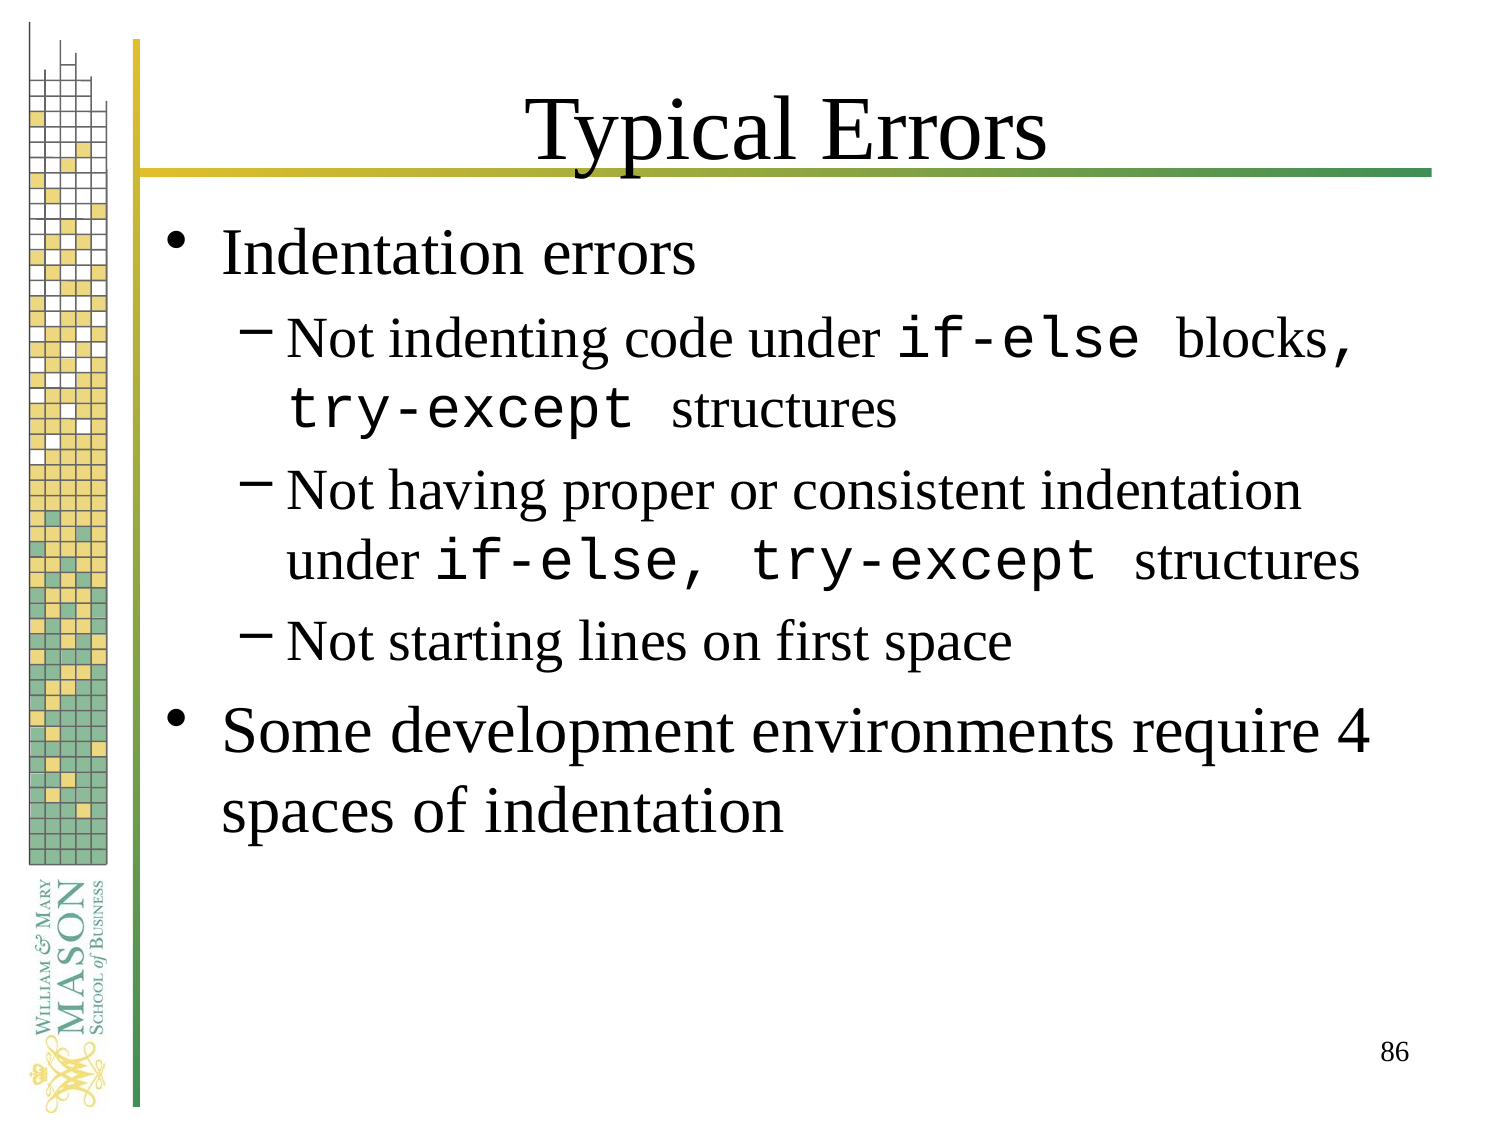

# Typical Errors
Indentation errors
Not indenting code under if-else blocks, try-except structures
Not having proper or consistent indentation under if-else, try-except structures
Not starting lines on first space
Some development environments require 4 spaces of indentation
86